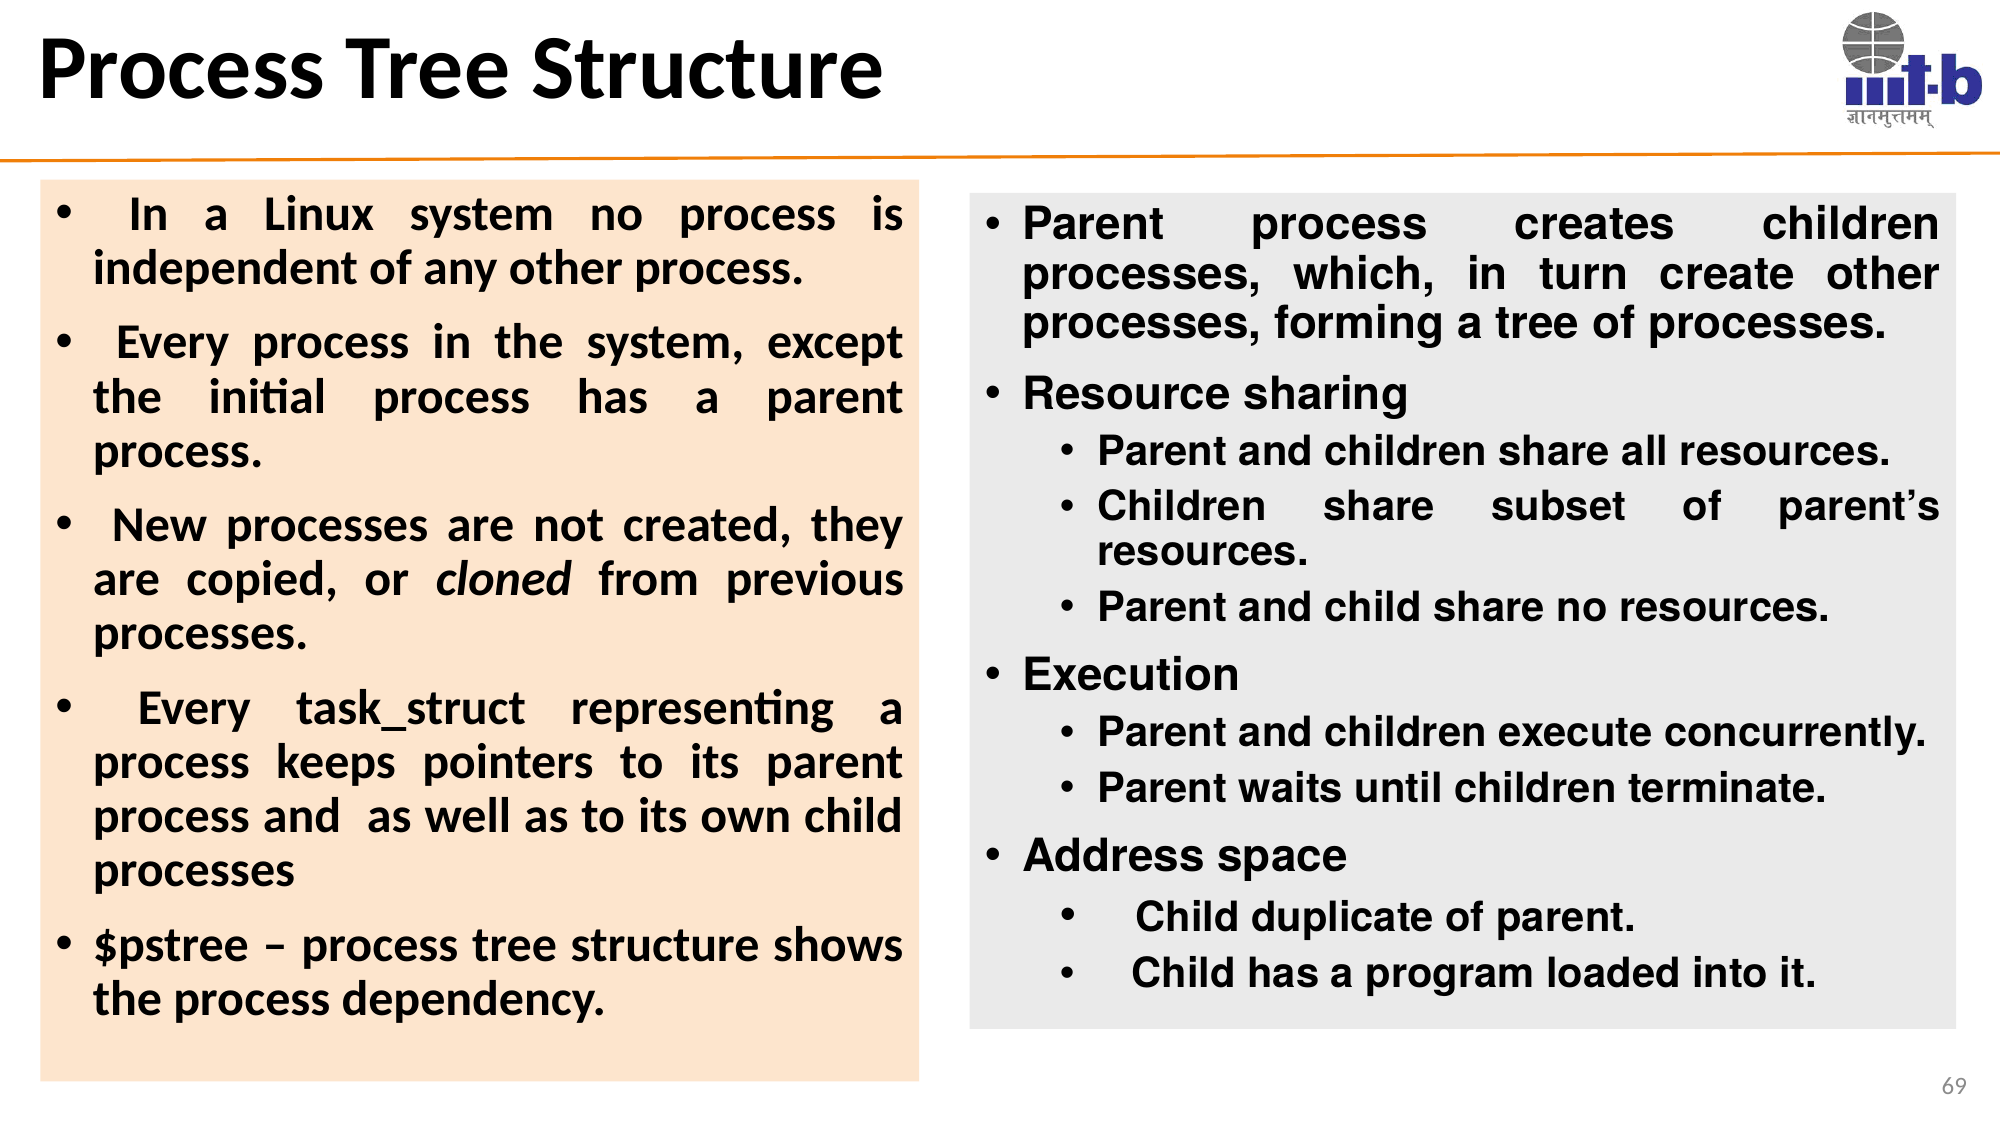

# Process Tree Structure
 In a Linux system no process is independent of any other process.
 Every process in the system, except the initial process has a parent process.
 New processes are not created, they are copied, or cloned from previous processes.
 Every task_struct representing a process keeps pointers to its parent process and  as well as to its own child processes
$pstree – process tree structure shows the process dependency.

Parent process creates children processes, which, in turn create other processes, forming a tree of processes.
Resource sharing
Parent and children share all resources.
Children share subset of parent’s resources.
Parent and child share no resources.
Execution
Parent and children execute concurrently.
Parent waits until children terminate.
Address space
   Child duplicate of parent.
   Child has a program loaded into it.

69